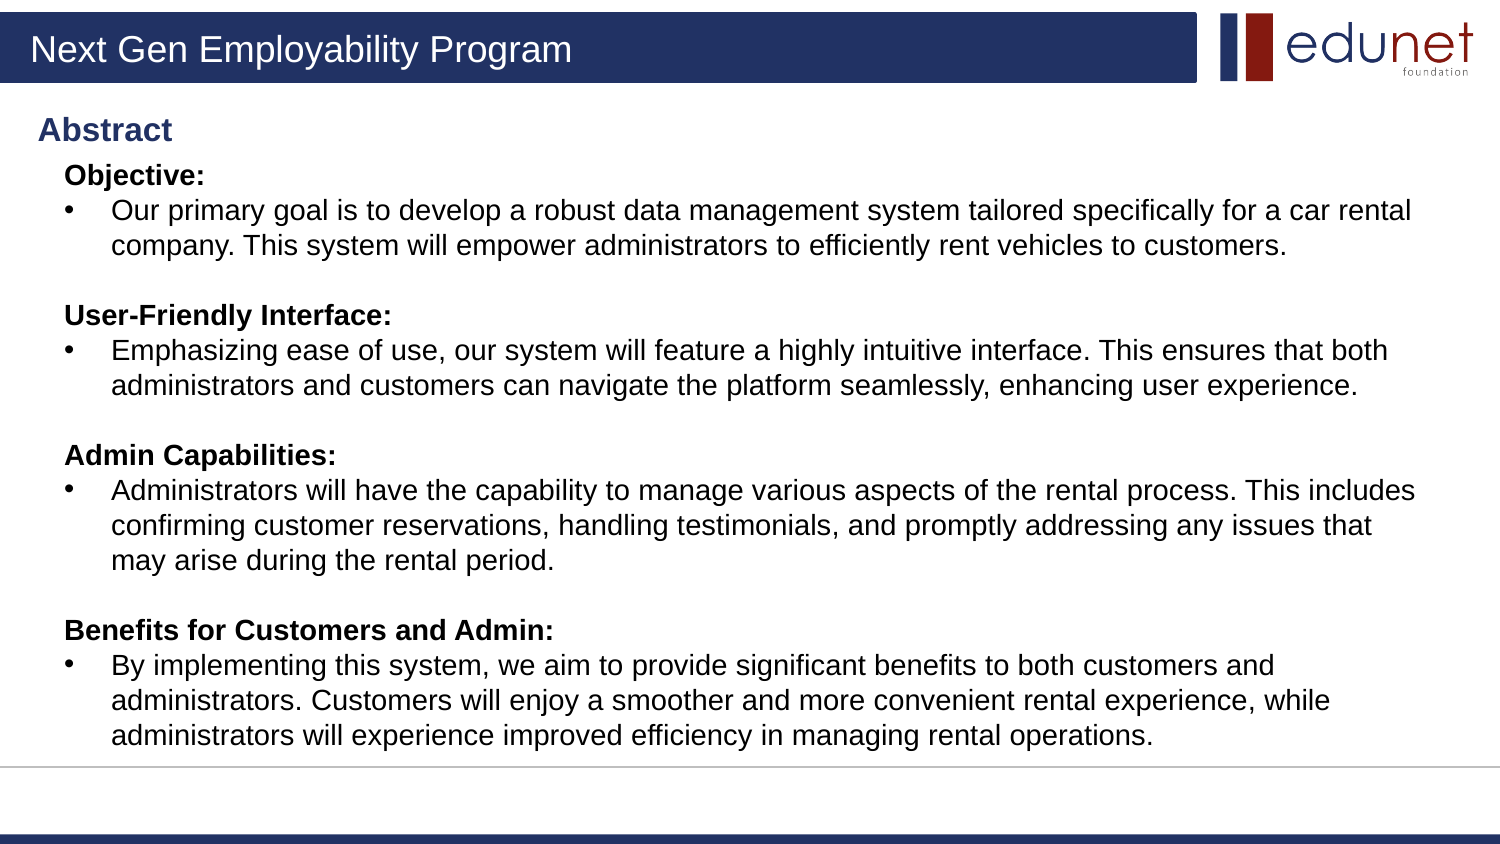

Abstract
Objective:
Our primary goal is to develop a robust data management system tailored specifically for a car rental company. This system will empower administrators to efficiently rent vehicles to customers.

User-Friendly Interface:
Emphasizing ease of use, our system will feature a highly intuitive interface. This ensures that both administrators and customers can navigate the platform seamlessly, enhancing user experience.

Admin Capabilities:
Administrators will have the capability to manage various aspects of the rental process. This includes confirming customer reservations, handling testimonials, and promptly addressing any issues that may arise during the rental period.

Benefits for Customers and Admin:
By implementing this system, we aim to provide significant benefits to both customers and administrators. Customers will enjoy a smoother and more convenient rental experience, while administrators will experience improved efficiency in managing rental operations.